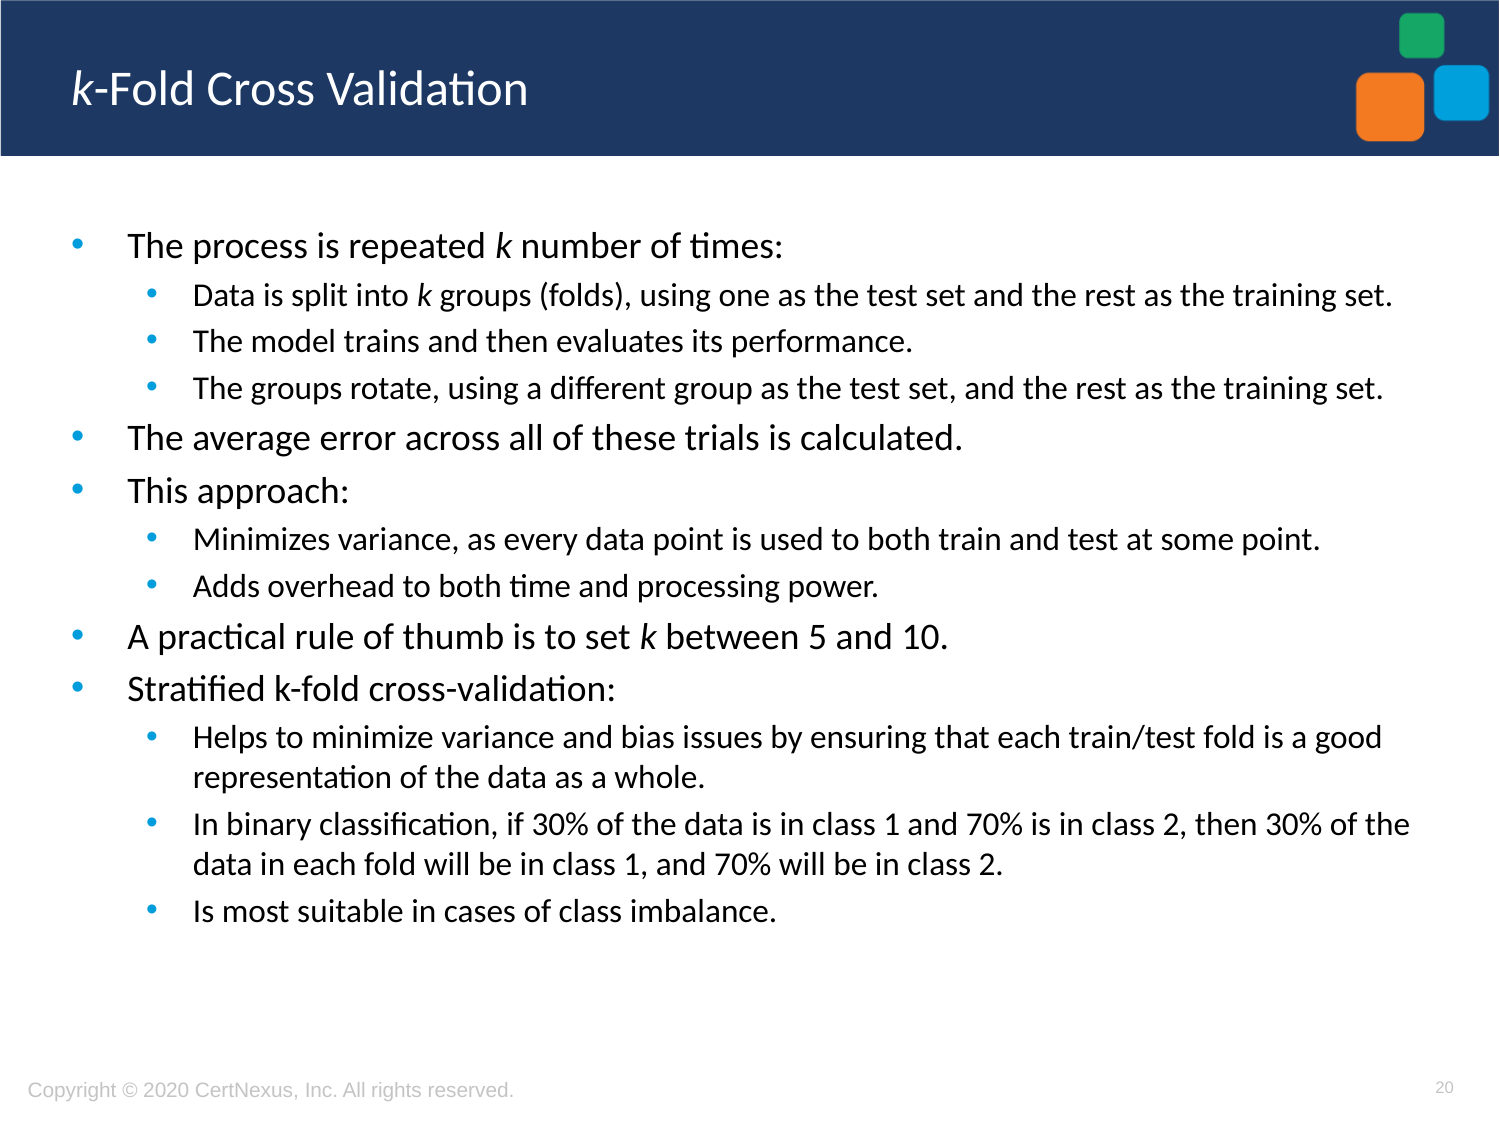

# k-Fold Cross Validation
The process is repeated k number of times:
Data is split into k groups (folds), using one as the test set and the rest as the training set.
The model trains and then evaluates its performance.
The groups rotate, using a different group as the test set, and the rest as the training set.
The average error across all of these trials is calculated.
This approach:
Minimizes variance, as every data point is used to both train and test at some point.
Adds overhead to both time and processing power.
A practical rule of thumb is to set k between 5 and 10.
Stratified k-fold cross-validation:
Helps to minimize variance and bias issues by ensuring that each train/test fold is a good representation of the data as a whole.
In binary classification, if 30% of the data is in class 1 and 70% is in class 2, then 30% of the data in each fold will be in class 1, and 70% will be in class 2.
Is most suitable in cases of class imbalance.
20